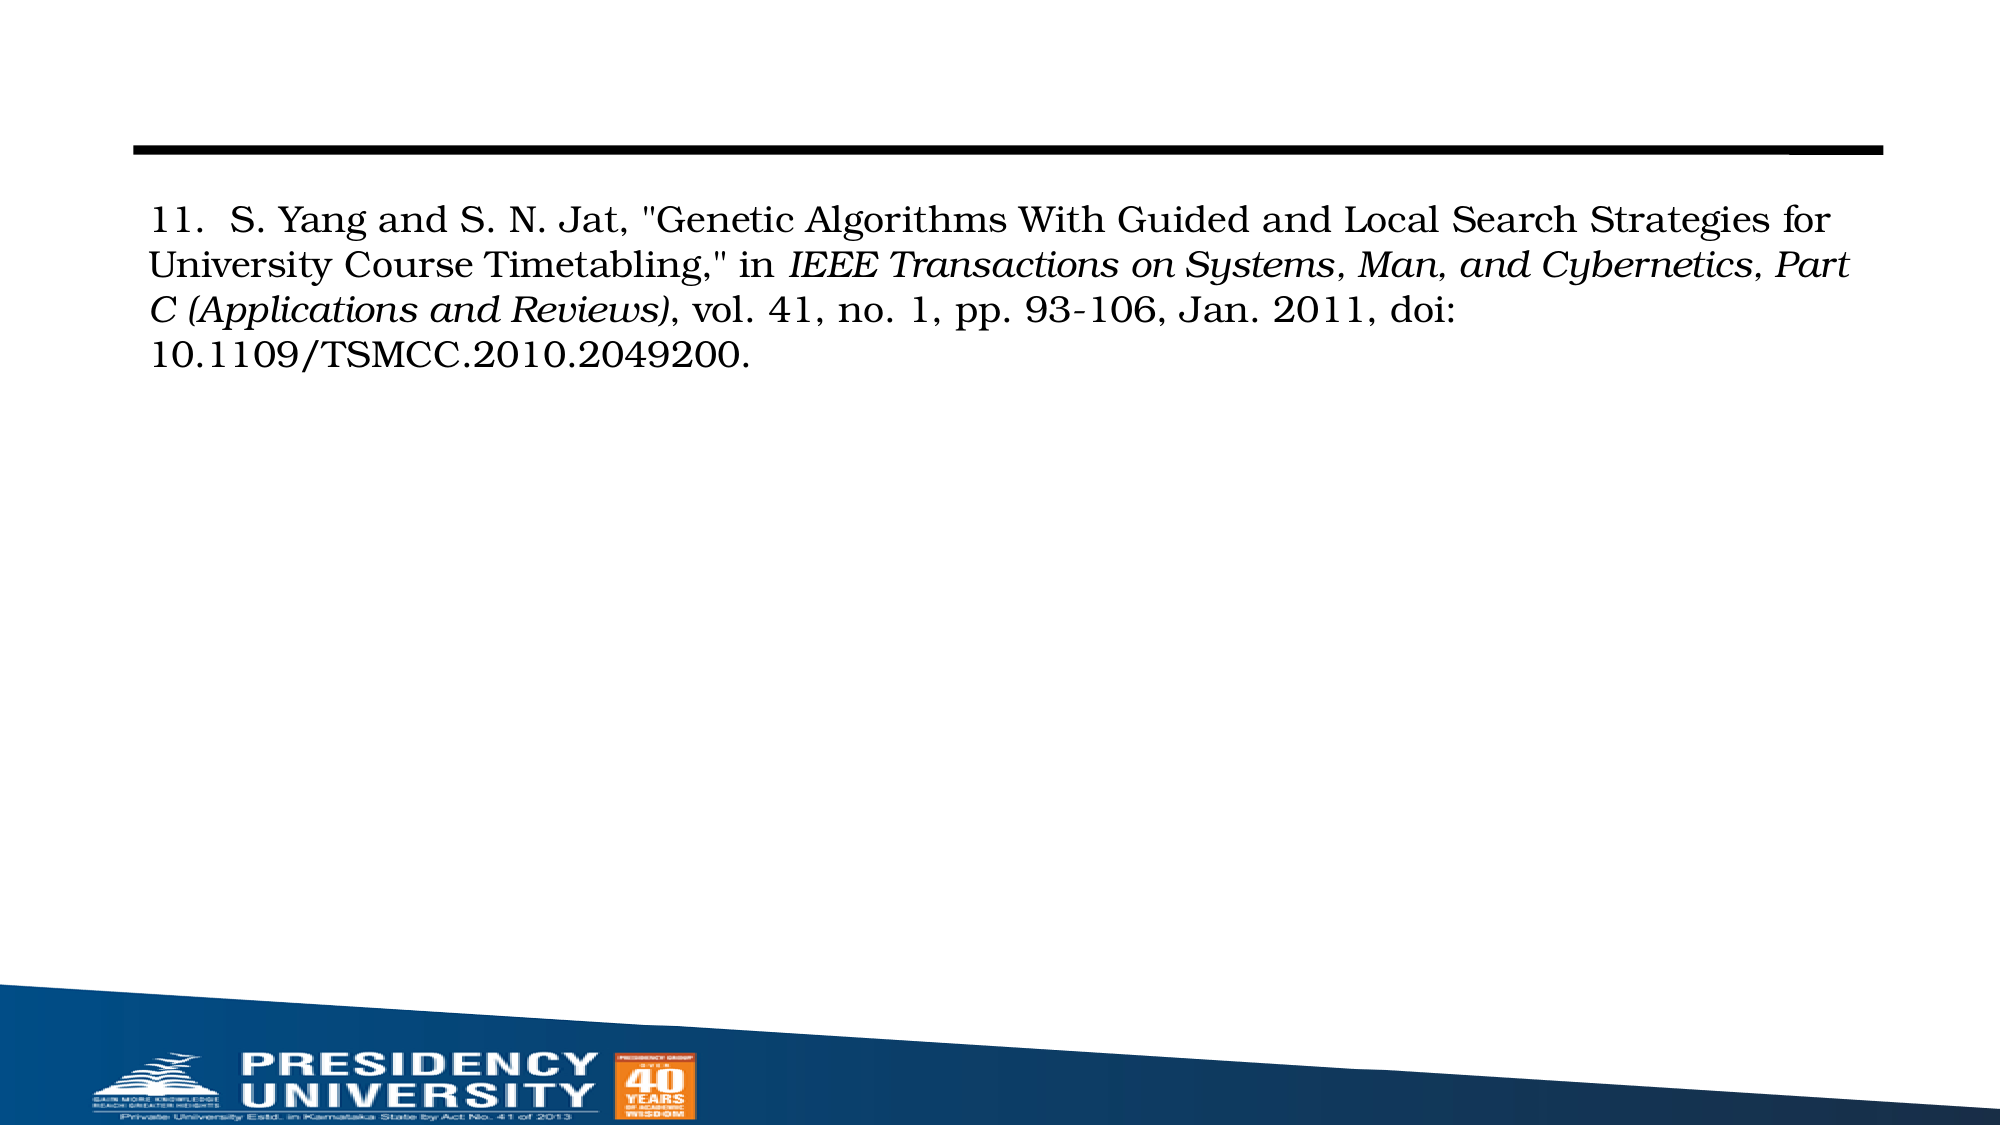

11.  S. Yang and S. N. Jat, "Genetic Algorithms With Guided and Local Search Strategies for University Course Timetabling," in IEEE Transactions on Systems, Man, and Cybernetics, Part C (Applications and Reviews), vol. 41, no. 1, pp. 93-106, Jan. 2011, doi: 10.1109/TSMCC.2010.2049200.